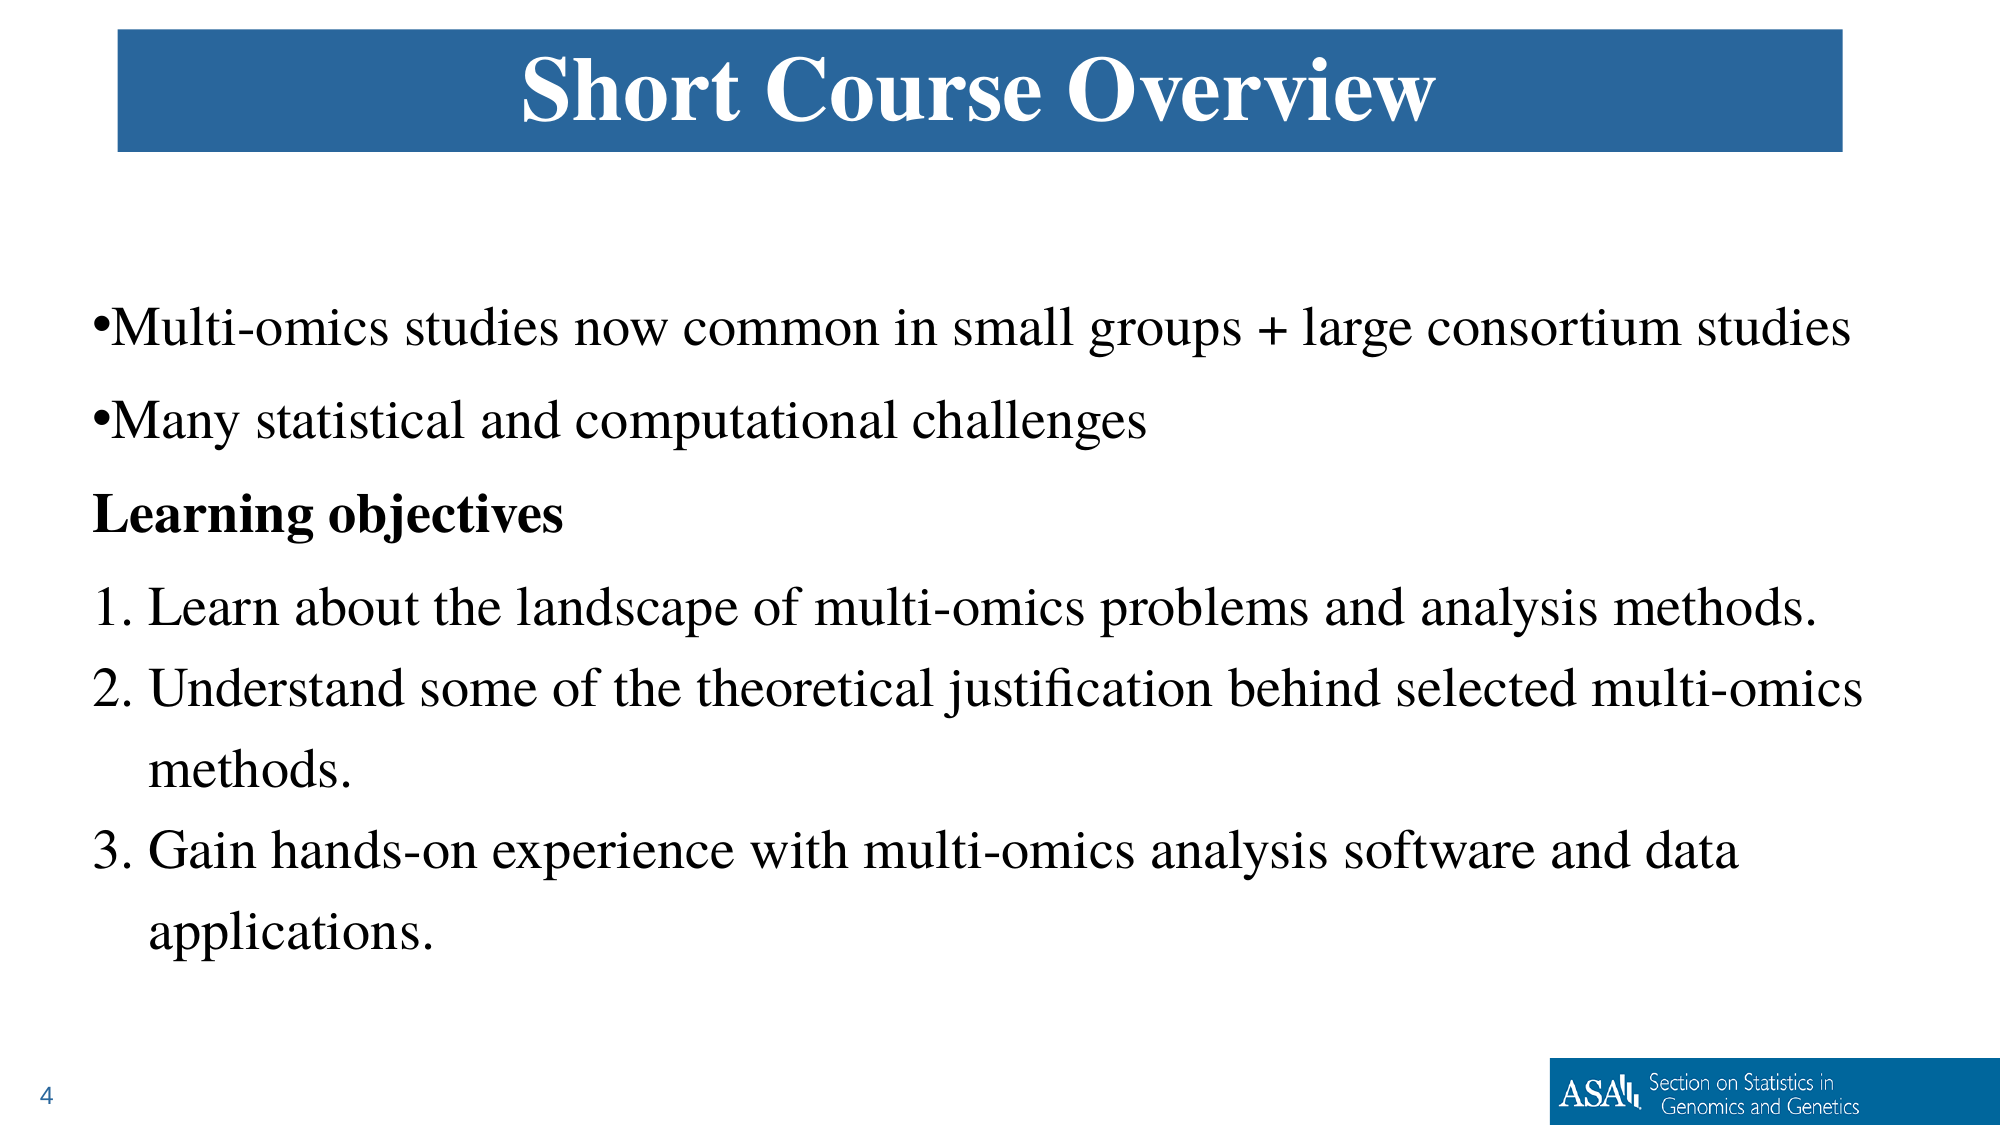

Short Course Overview
Multi-omics studies now common in small groups + large consortium studies
Many statistical and computational challenges
Learning objectives
Learn about the landscape of multi-omics problems and analysis methods.
Understand some of the theoretical justification behind selected multi-omics methods.
Gain hands-on experience with multi-omics analysis software and data applications.

4